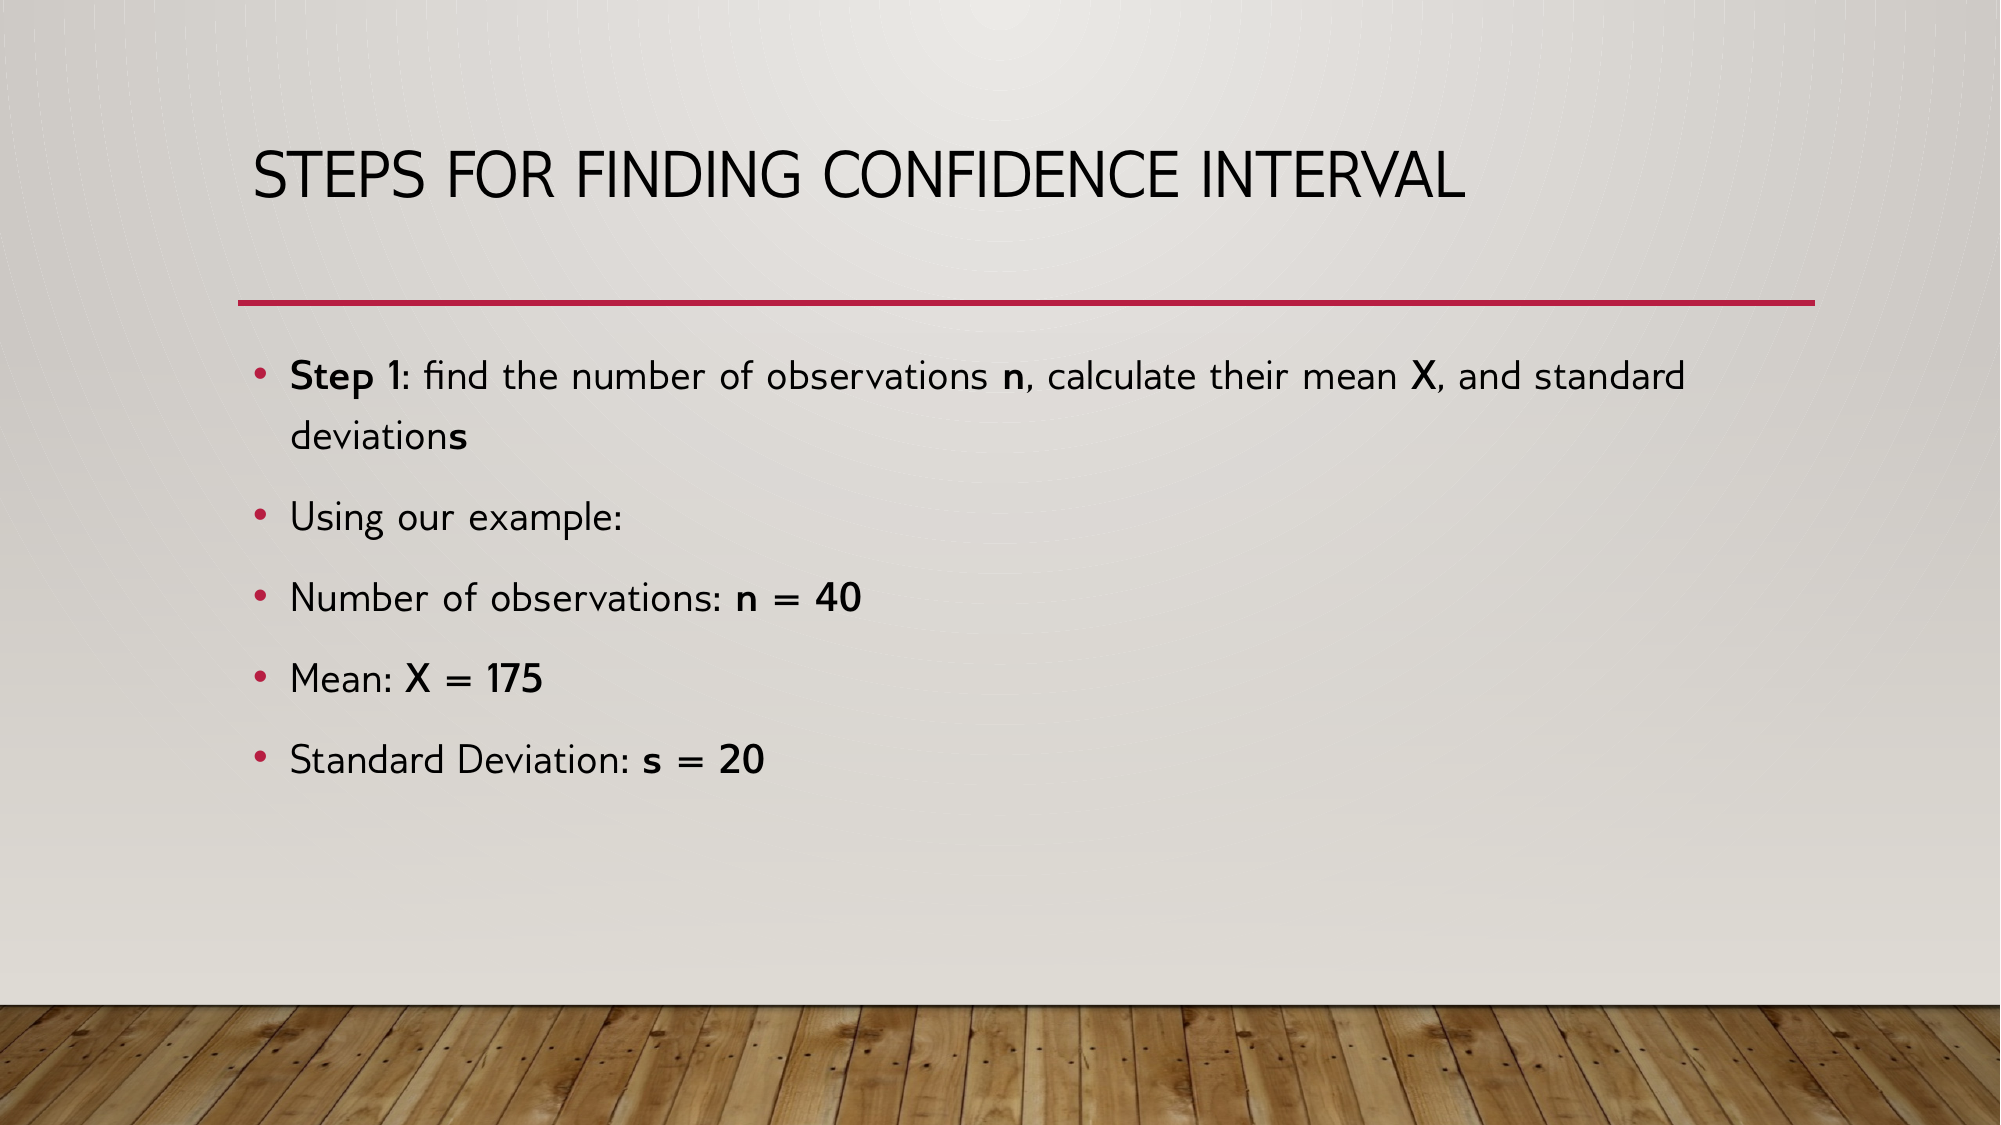

# Steps for finding Confidence Interval
Step 1: find the number of observations n, calculate their mean X, and standard deviations
Using our example:
Number of observations: n = 40
Mean: X = 175
Standard Deviation: s = 20